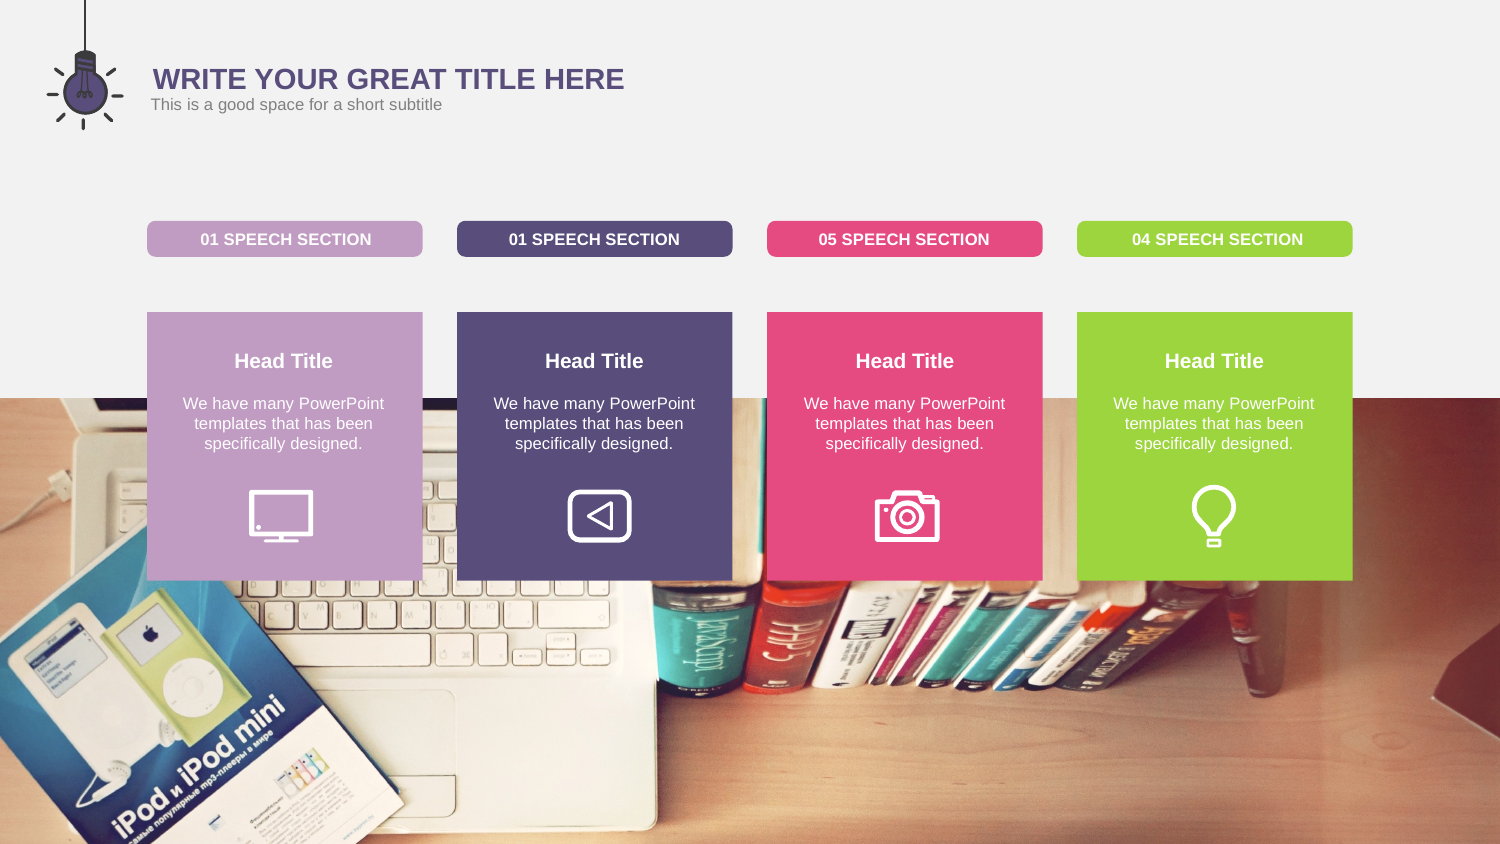

WRITE YOUR GREAT TITLE HERE
This is a good space for a short subtitle

01 SPEECH SECTION
01 SPEECH SECTION
05 SPEECH SECTION
04 SPEECH SECTION

Head Title

We have many PowerPoint templates that has been specifically designed.
Head Title

We have many PowerPoint templates that has been specifically designed.
Head Title

We have many PowerPoint templates that has been specifically designed.
Head Title

We have many PowerPoint templates that has been specifically designed.